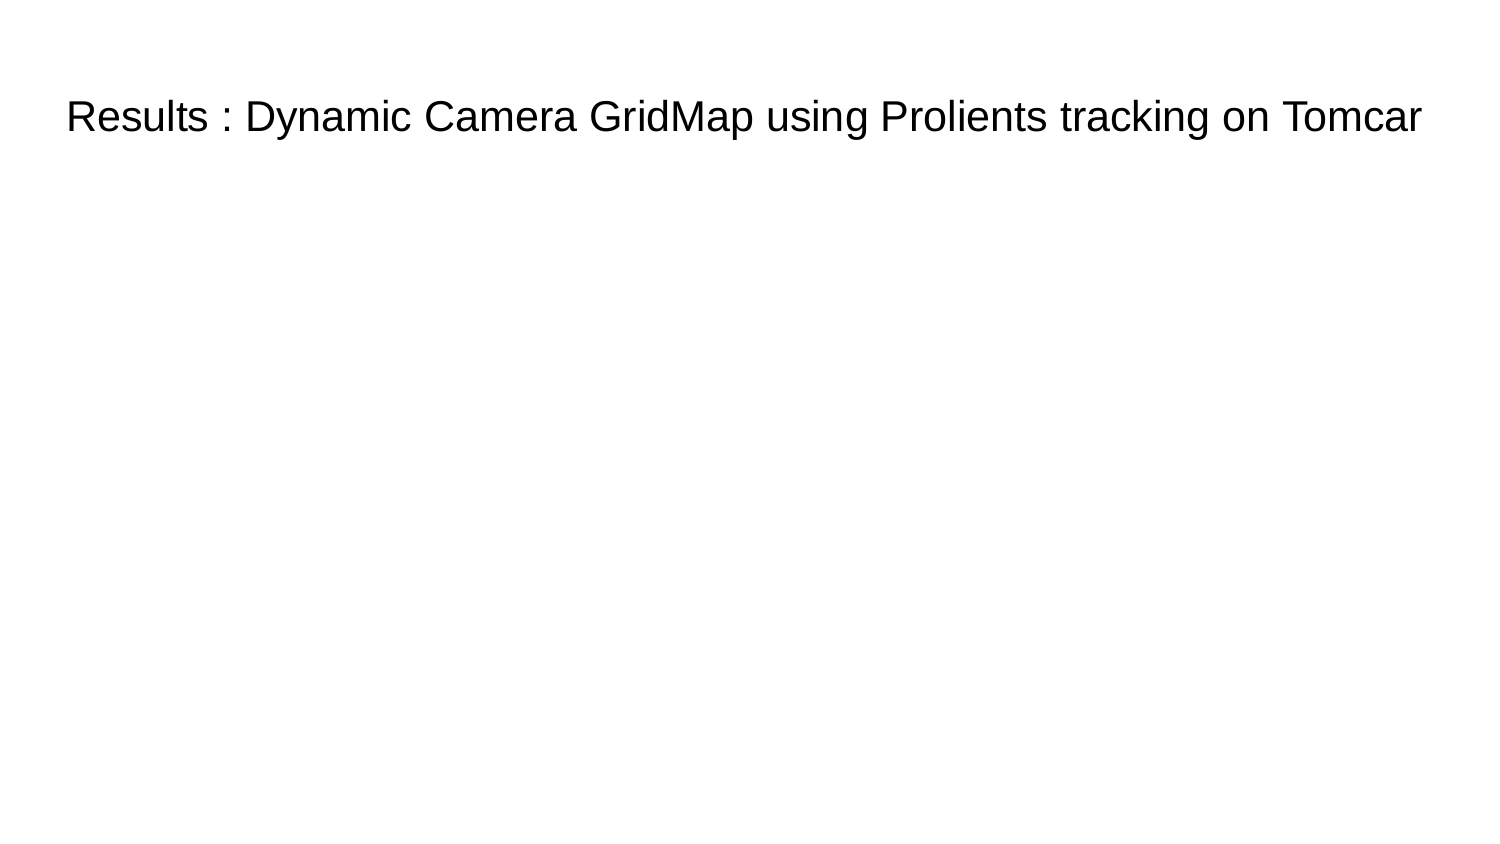

# Results : Dynamic Camera GridMap using Prolients tracking on Tomcar